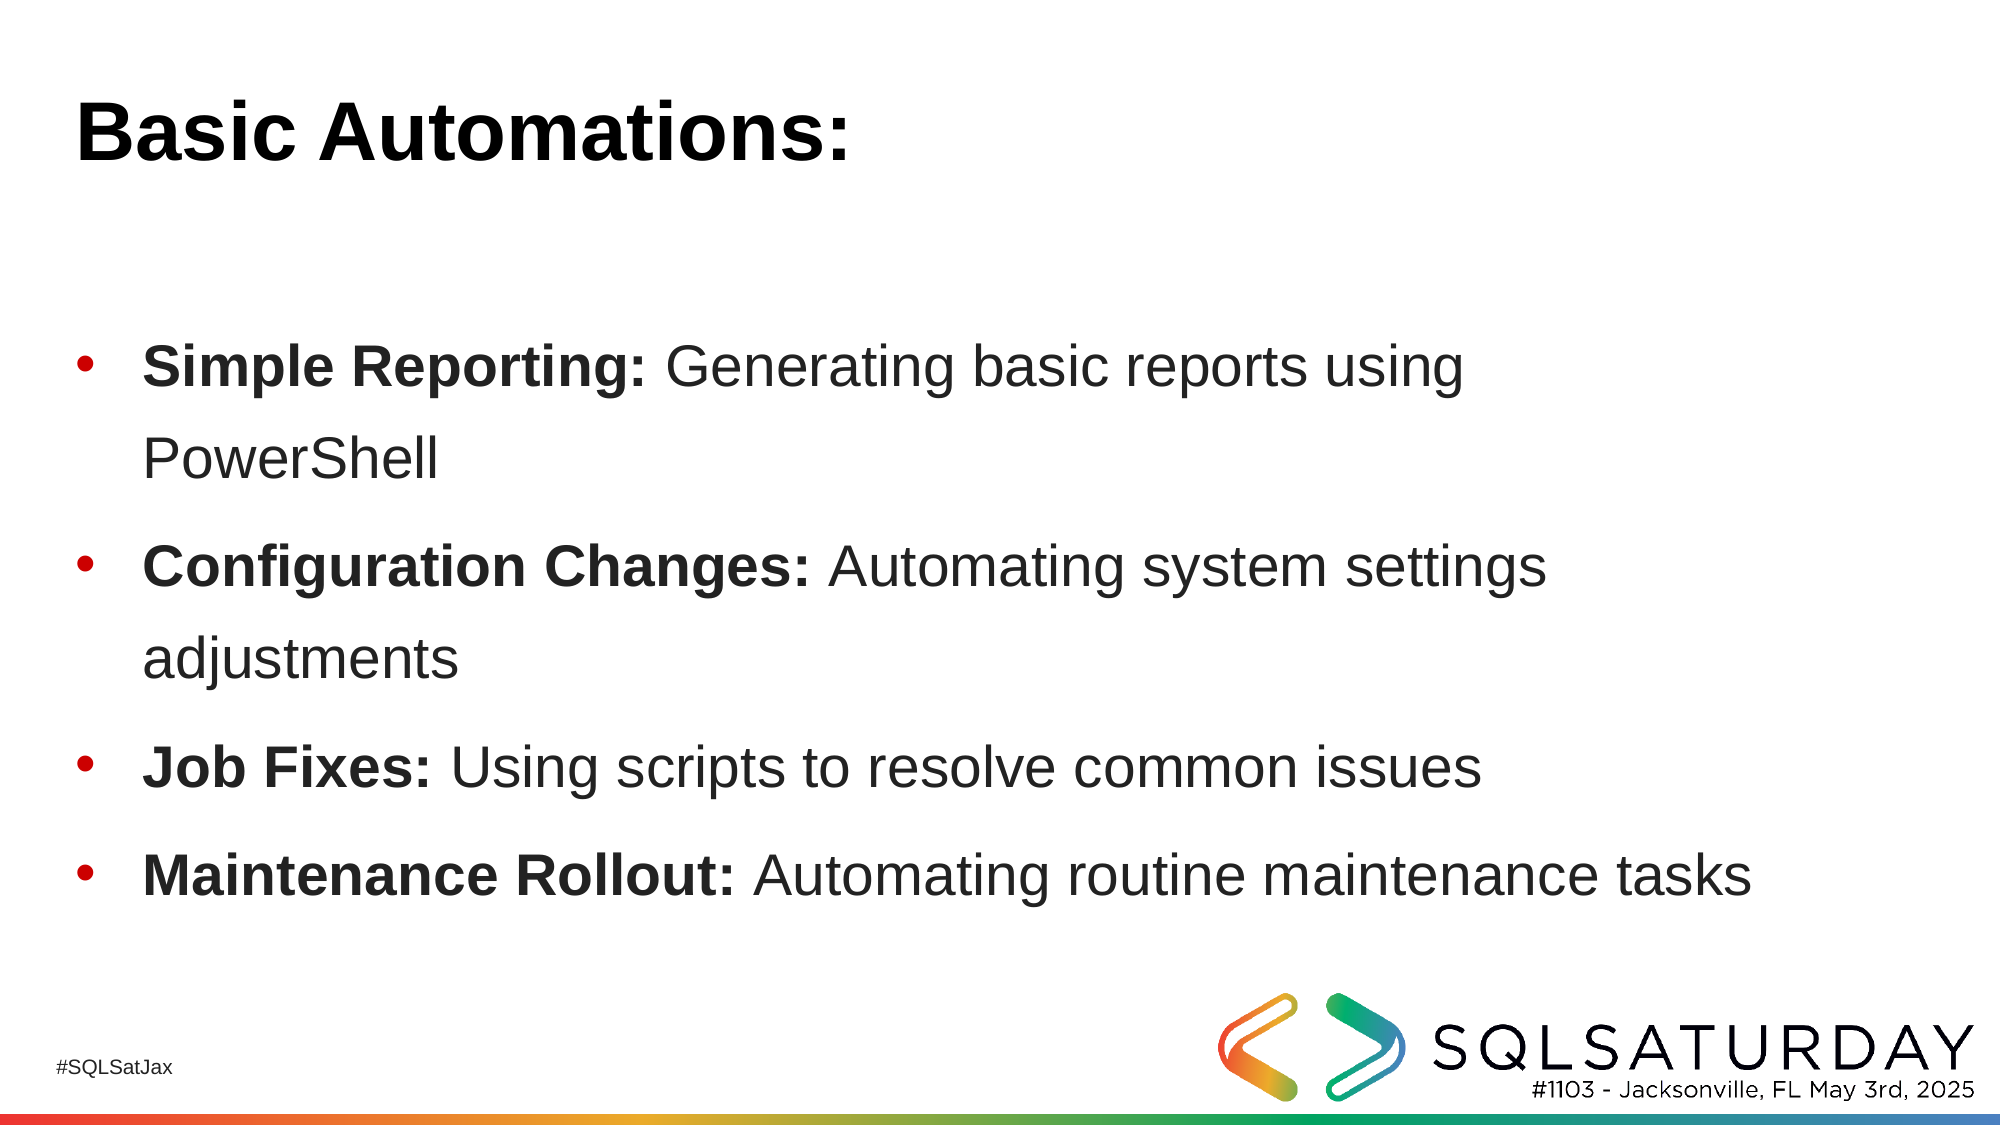

# Basic Automations:
Simple Reporting: Generating basic reports using PowerShell
Configuration Changes: Automating system settings adjustments
Job Fixes: Using scripts to resolve common issues
Maintenance Rollout: Automating routine maintenance tasks